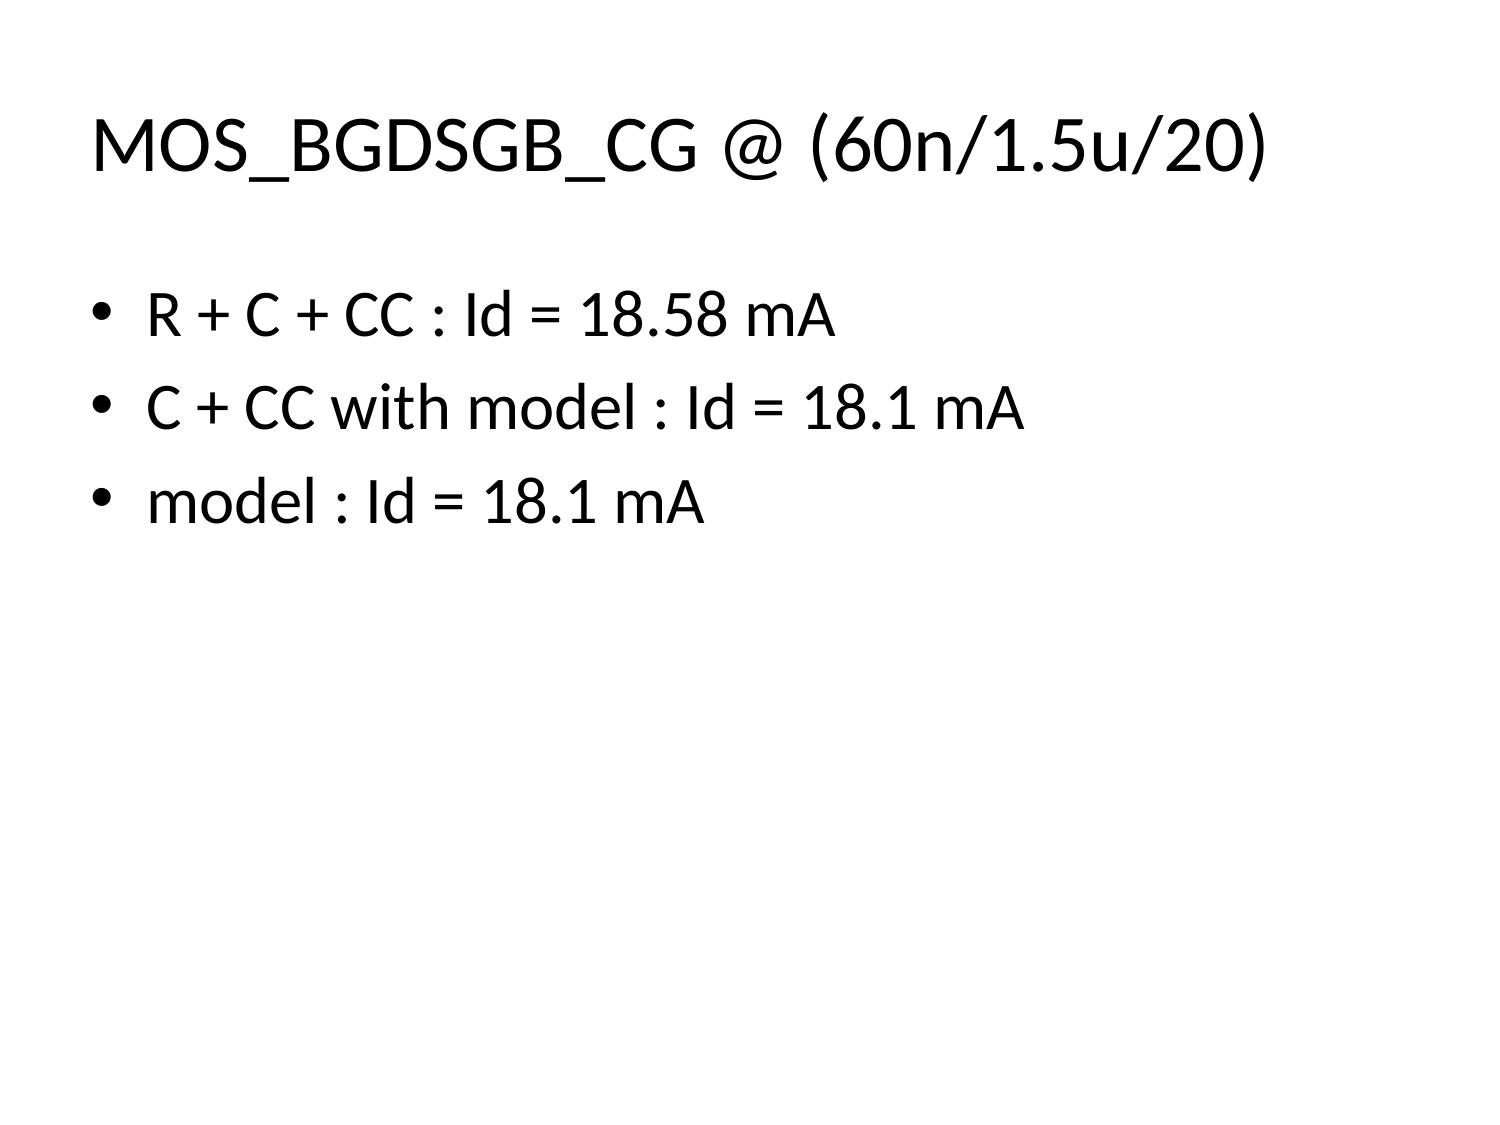

# MOS_BGDSGB_CG @ (60n/1.5u/20)
R + C + CC : Id = 18.58 mA
C + CC with model : Id = 18.1 mA
model : Id = 18.1 mA